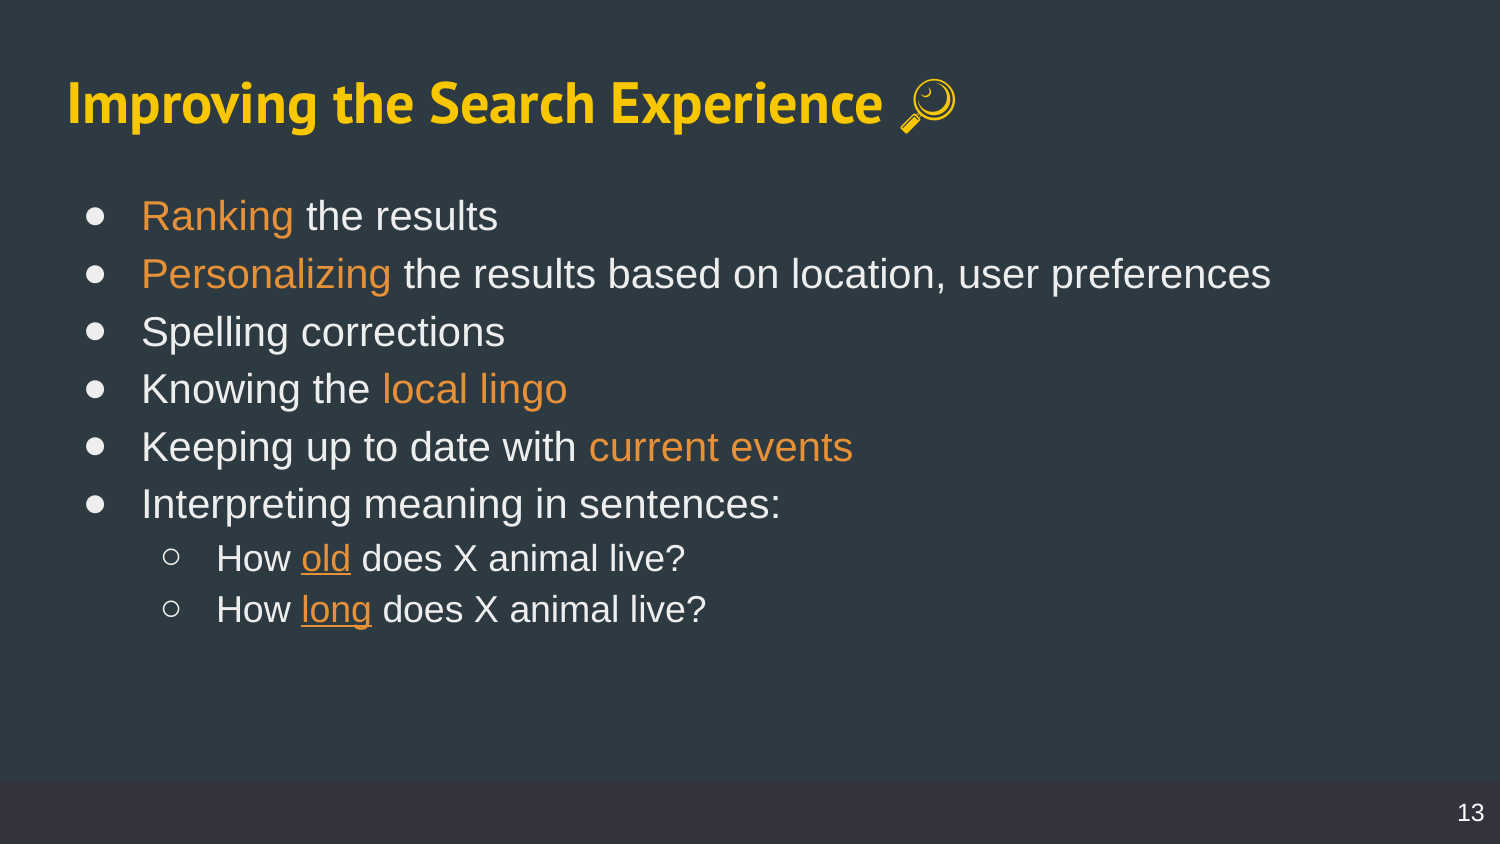

# Improving the Search Experience 🔎
Ranking the results
Personalizing the results based on location, user preferences
Spelling corrections
Knowing the local lingo
Keeping up to date with current events
Interpreting meaning in sentences:
How old does X animal live?
How long does X animal live?
13